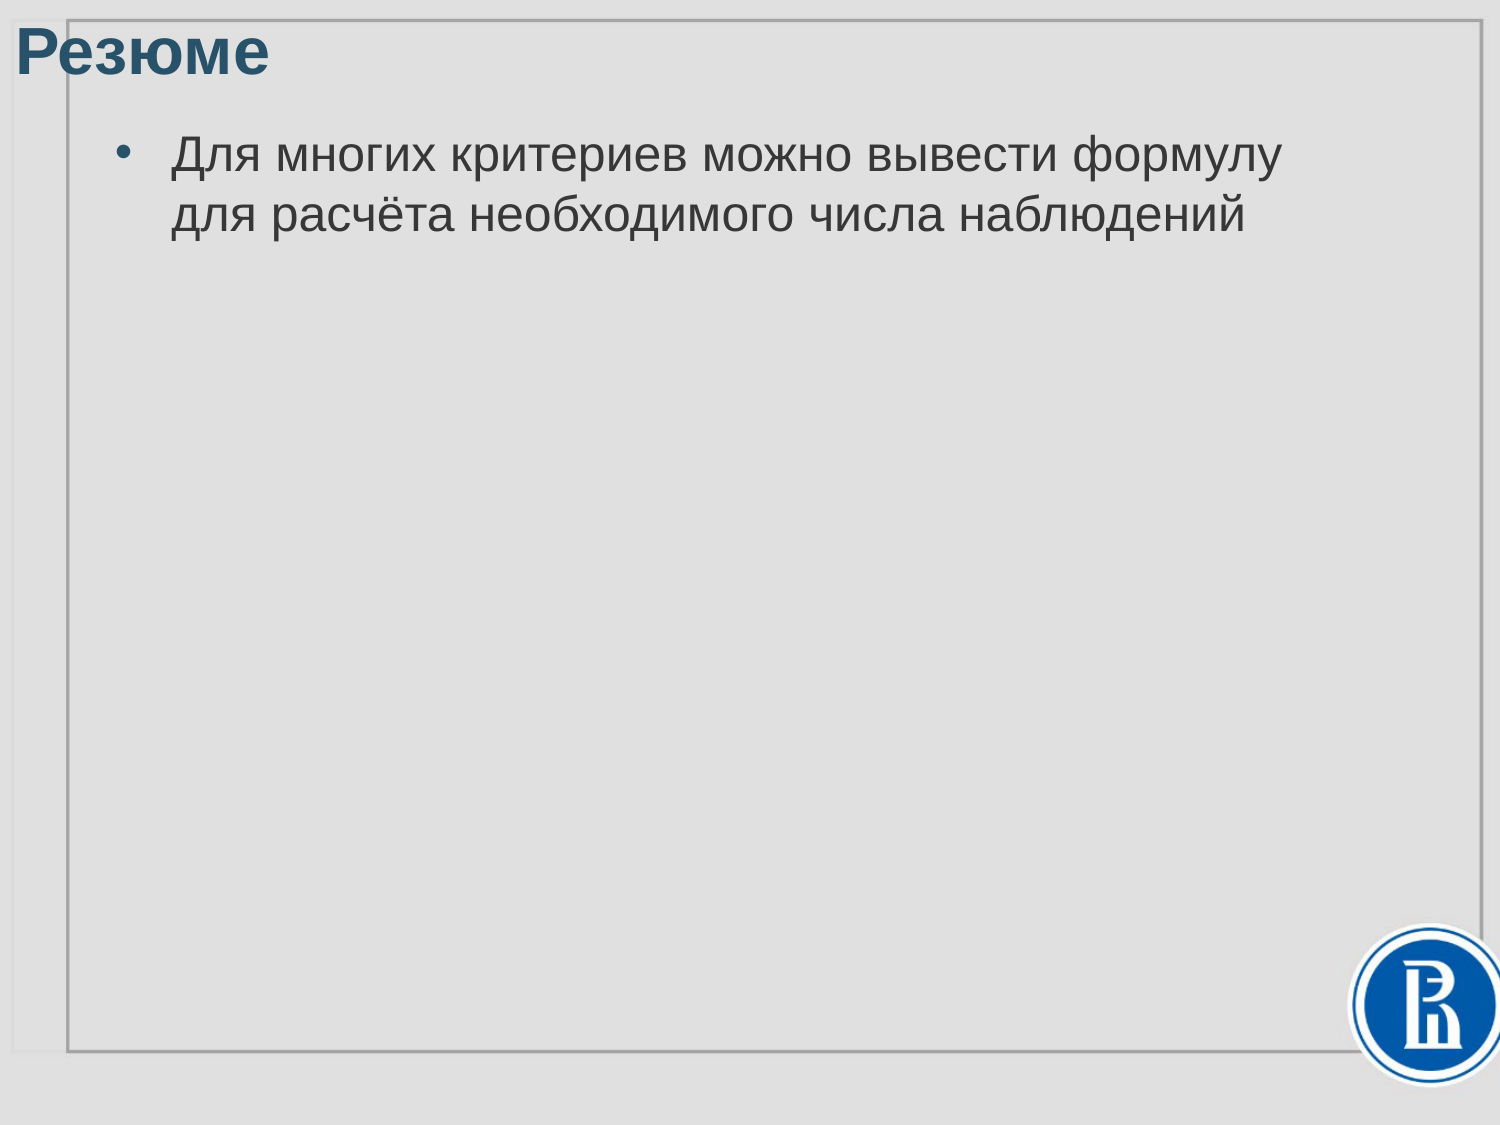

# Резюме
Для многих критериев можно вывести формулу
для расчёта необходимого числа наблюдений